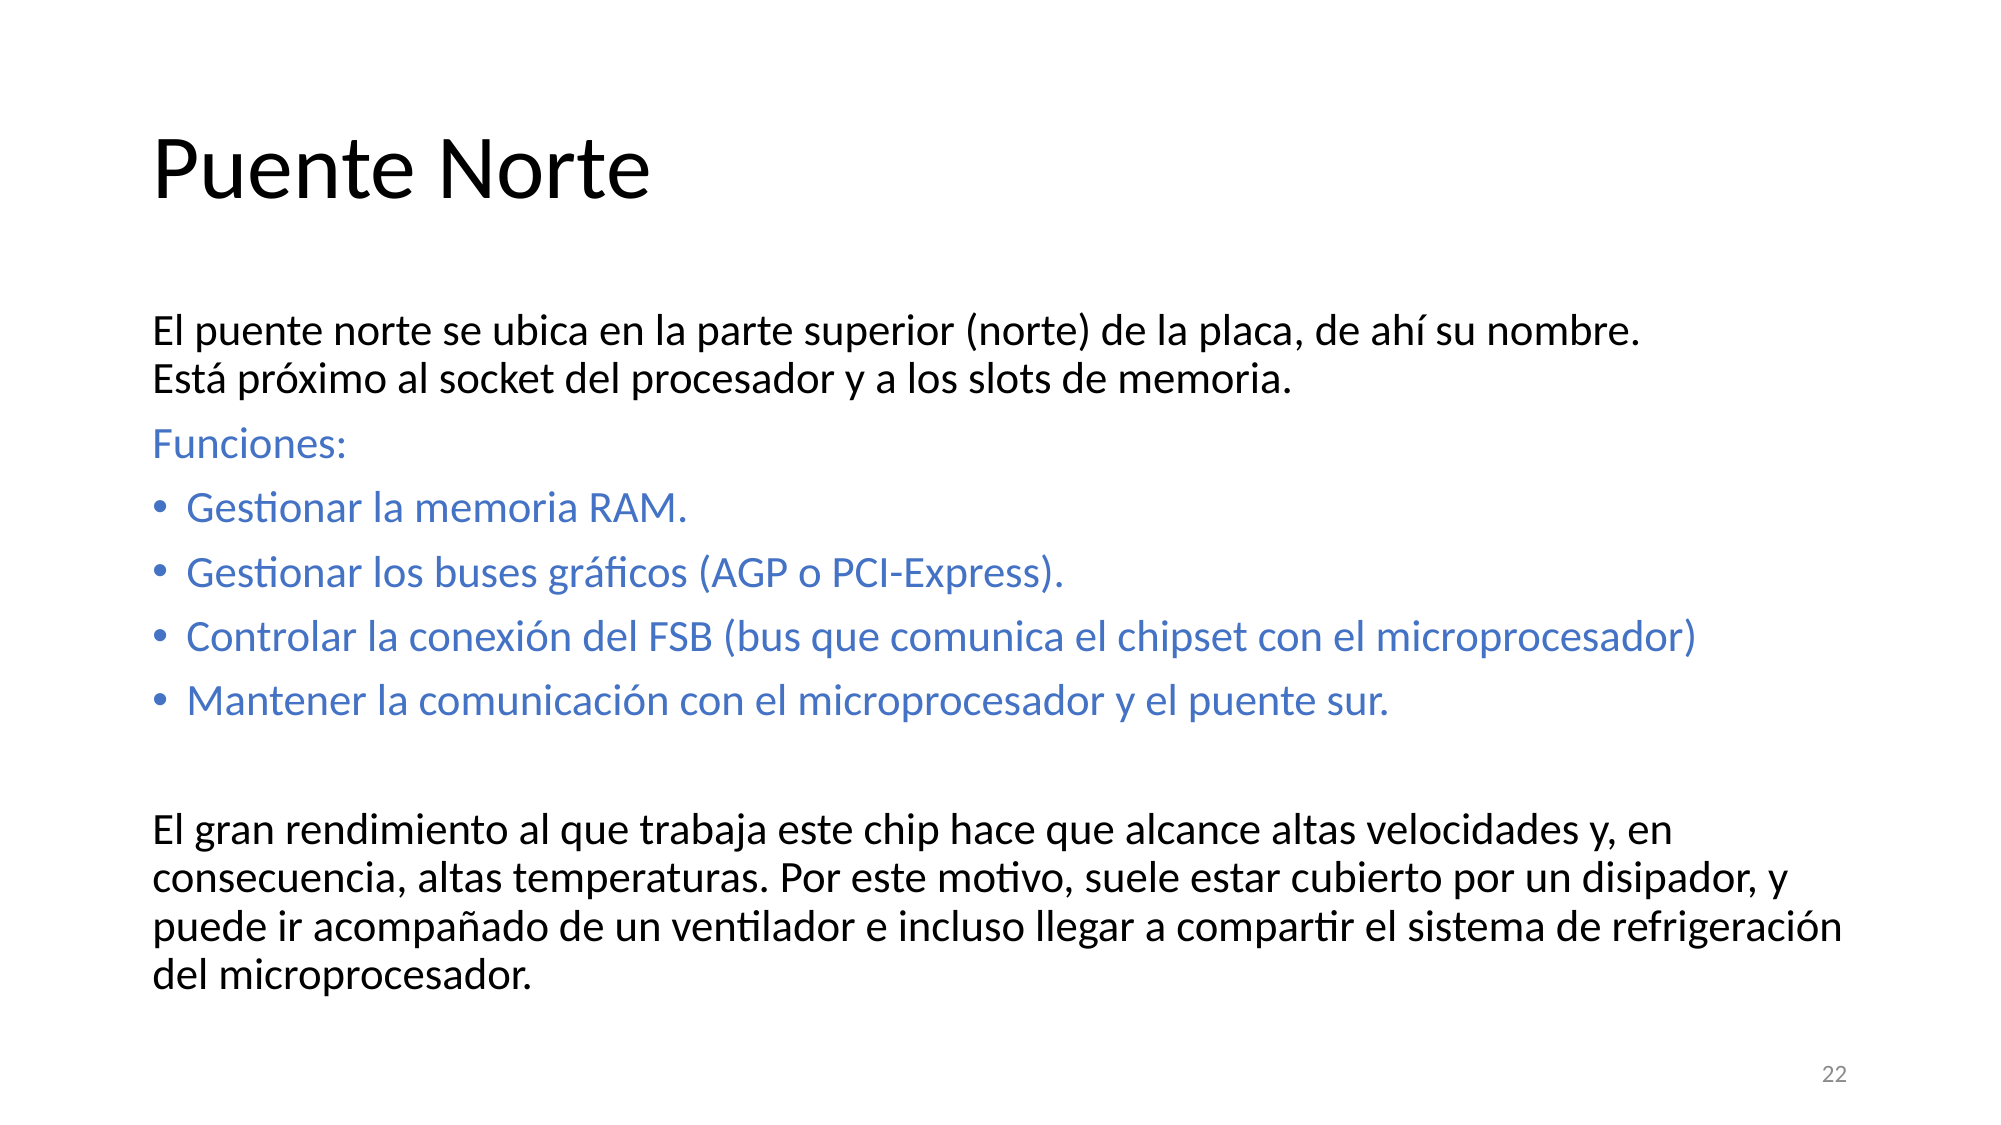

# Puente Norte
El puente norte se ubica en la parte superior (norte) de la placa, de ahí su nombre.
Está próximo al socket del procesador y a los slots de memoria.
Funciones:
Gestionar la memoria RAM.
Gestionar los buses gráficos (AGP o PCI-Express).
Controlar la conexión del FSB (bus que comunica el chipset con el microprocesador)
Mantener la comunicación con el microprocesador y el puente sur.

El gran rendimiento al que trabaja este chip hace que alcance altas velocidades y, en consecuencia, altas temperaturas. Por este motivo, suele estar cubierto por un disipador, y puede ir acompañado de un ventilador e incluso llegar a compartir el sistema de refrigeración del microprocesador.
22